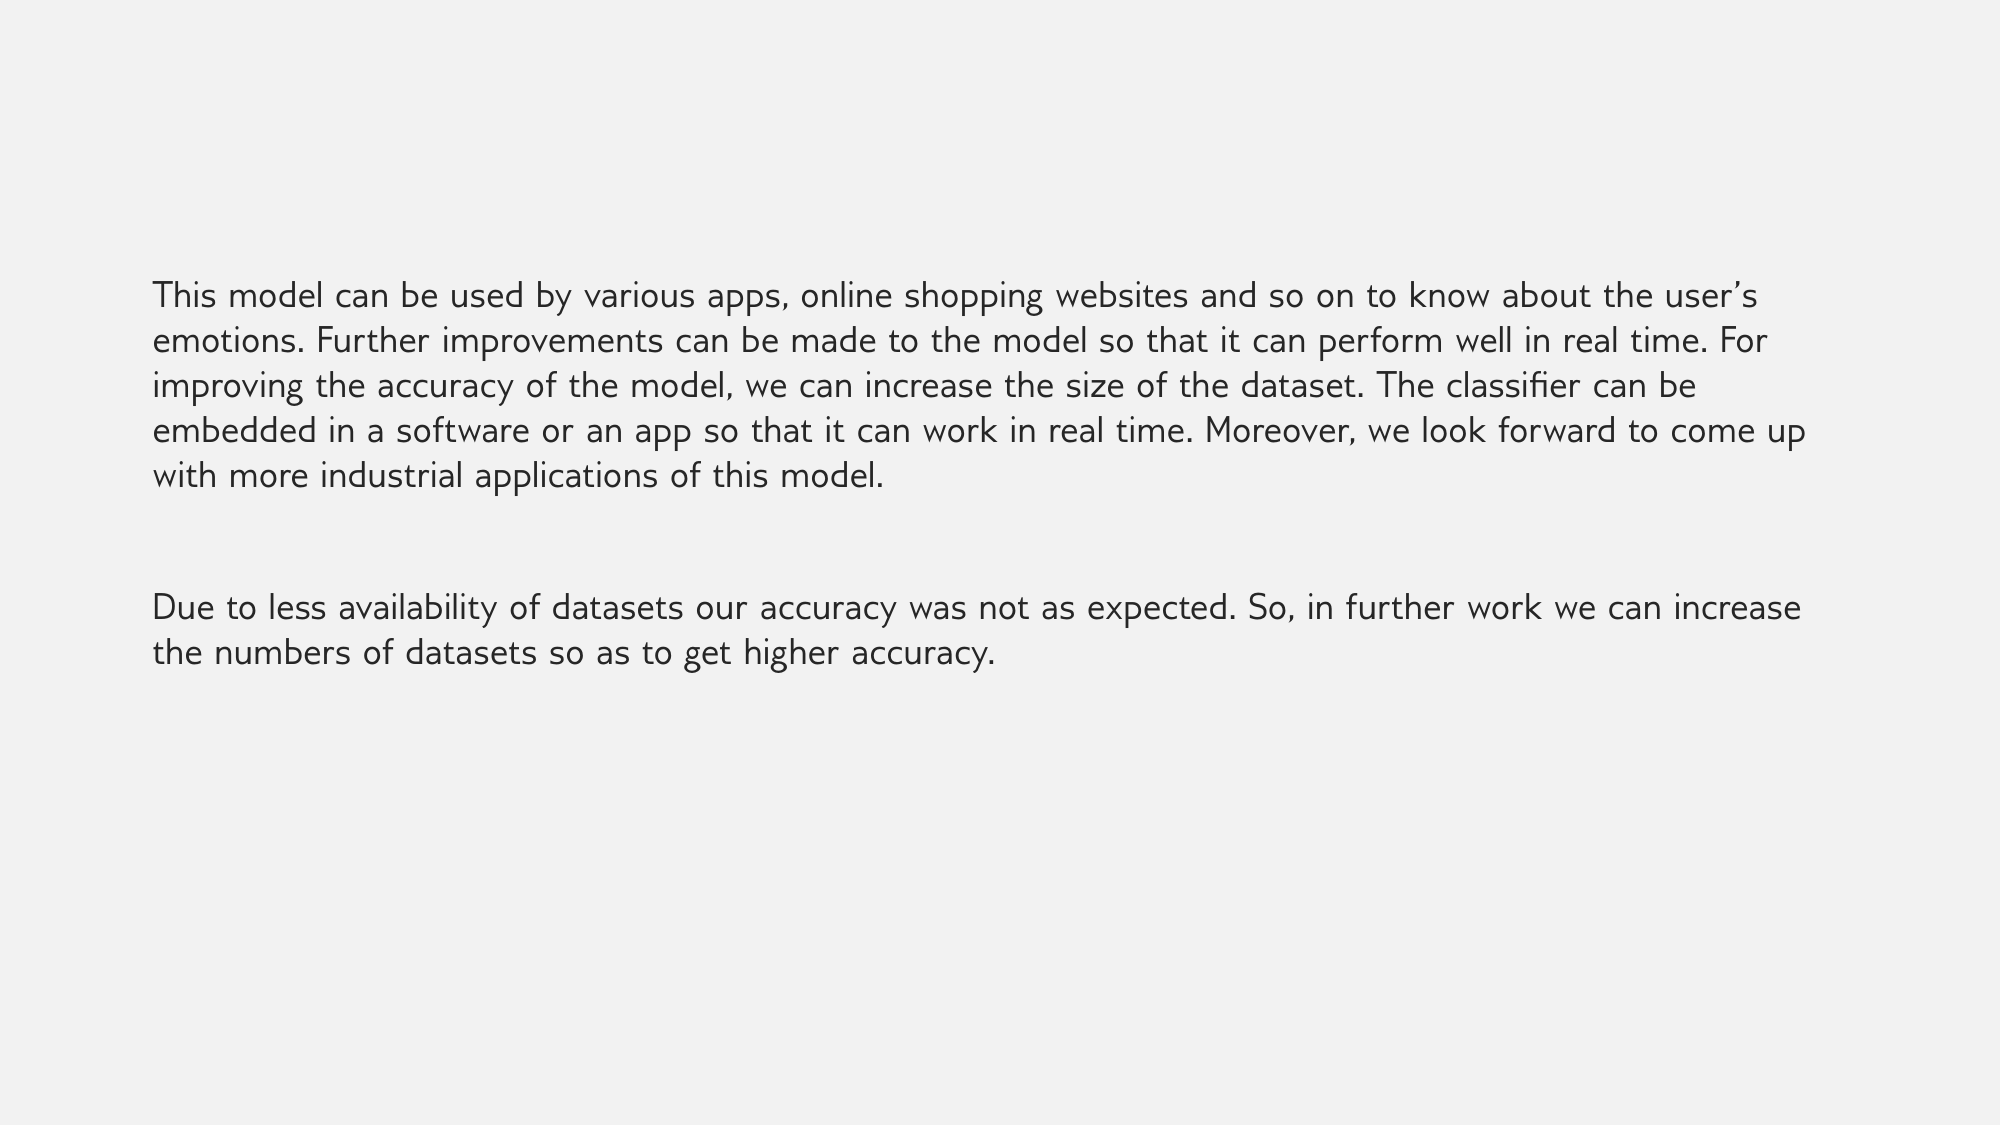

This model can be used by various apps, online shopping websites and so on to know about the user’s emotions. Further improvements can be made to the model so that it can perform well in real time. For improving the accuracy of the model, we can increase the size of the dataset. The classifier can be embedded in a software or an app so that it can work in real time. Moreover, we look forward to come up with more industrial applications of this model.

Due to less availability of datasets our accuracy was not as expected. So, in further work we can increase the numbers of datasets so as to get higher accuracy.